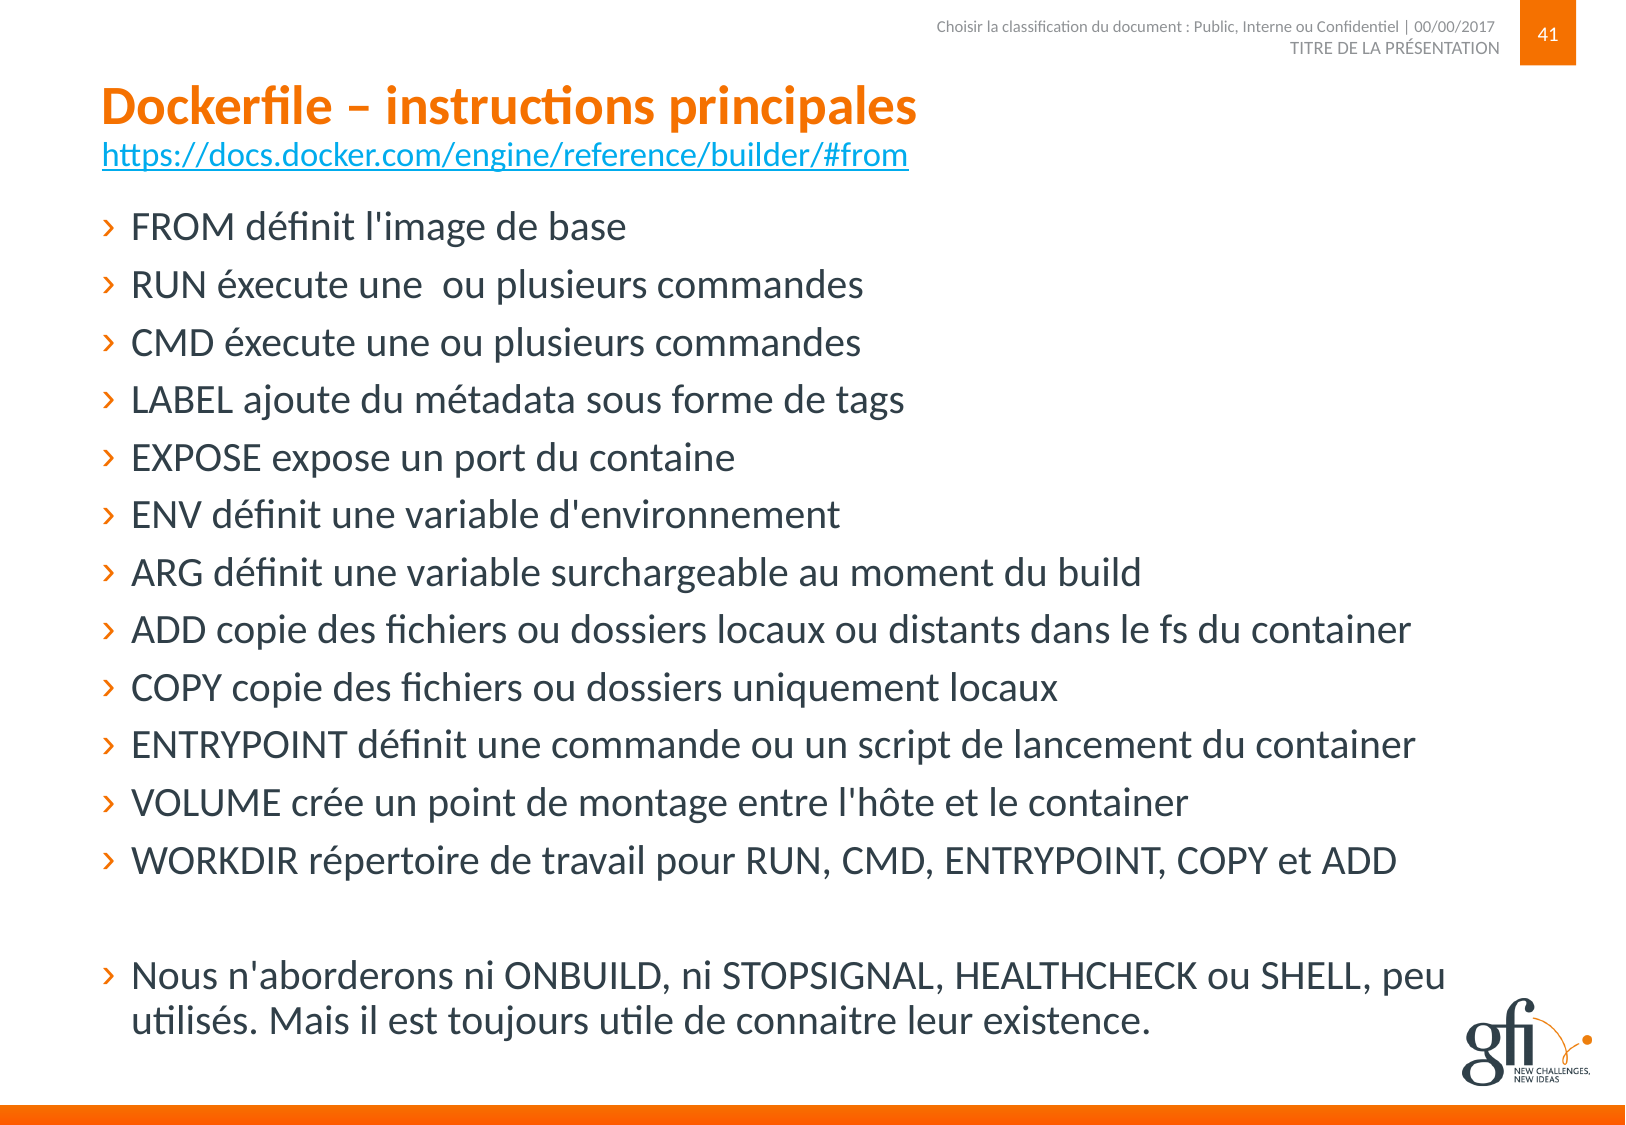

41
TITRE DE LA PRÉSENTATION
Choisir la classification du document : Public, Interne ou Confidentiel | 00/00/2017
# Dockerfile – instructions principales https://docs.docker.com/engine/reference/builder/#from
FROM définit l'image de base
RUN éxecute une  ou plusieurs commandes
CMD éxecute une ou plusieurs commandes
LABEL ajoute du métadata sous forme de tags
EXPOSE expose un port du containe
ENV définit une variable d'environnement
ARG définit une variable surchargeable au moment du build
ADD copie des fichiers ou dossiers locaux ou distants dans le fs du container
COPY copie des fichiers ou dossiers uniquement locaux
ENTRYPOINT définit une commande ou un script de lancement du container
VOLUME crée un point de montage entre l'hôte et le container
WORKDIR répertoire de travail pour RUN, CMD, ENTRYPOINT, COPY et ADD

Nous n'aborderons ni ONBUILD, ni STOPSIGNAL, HEALTHCHECK ou SHELL, peu utilisés. Mais il est toujours utile de connaitre leur existence.